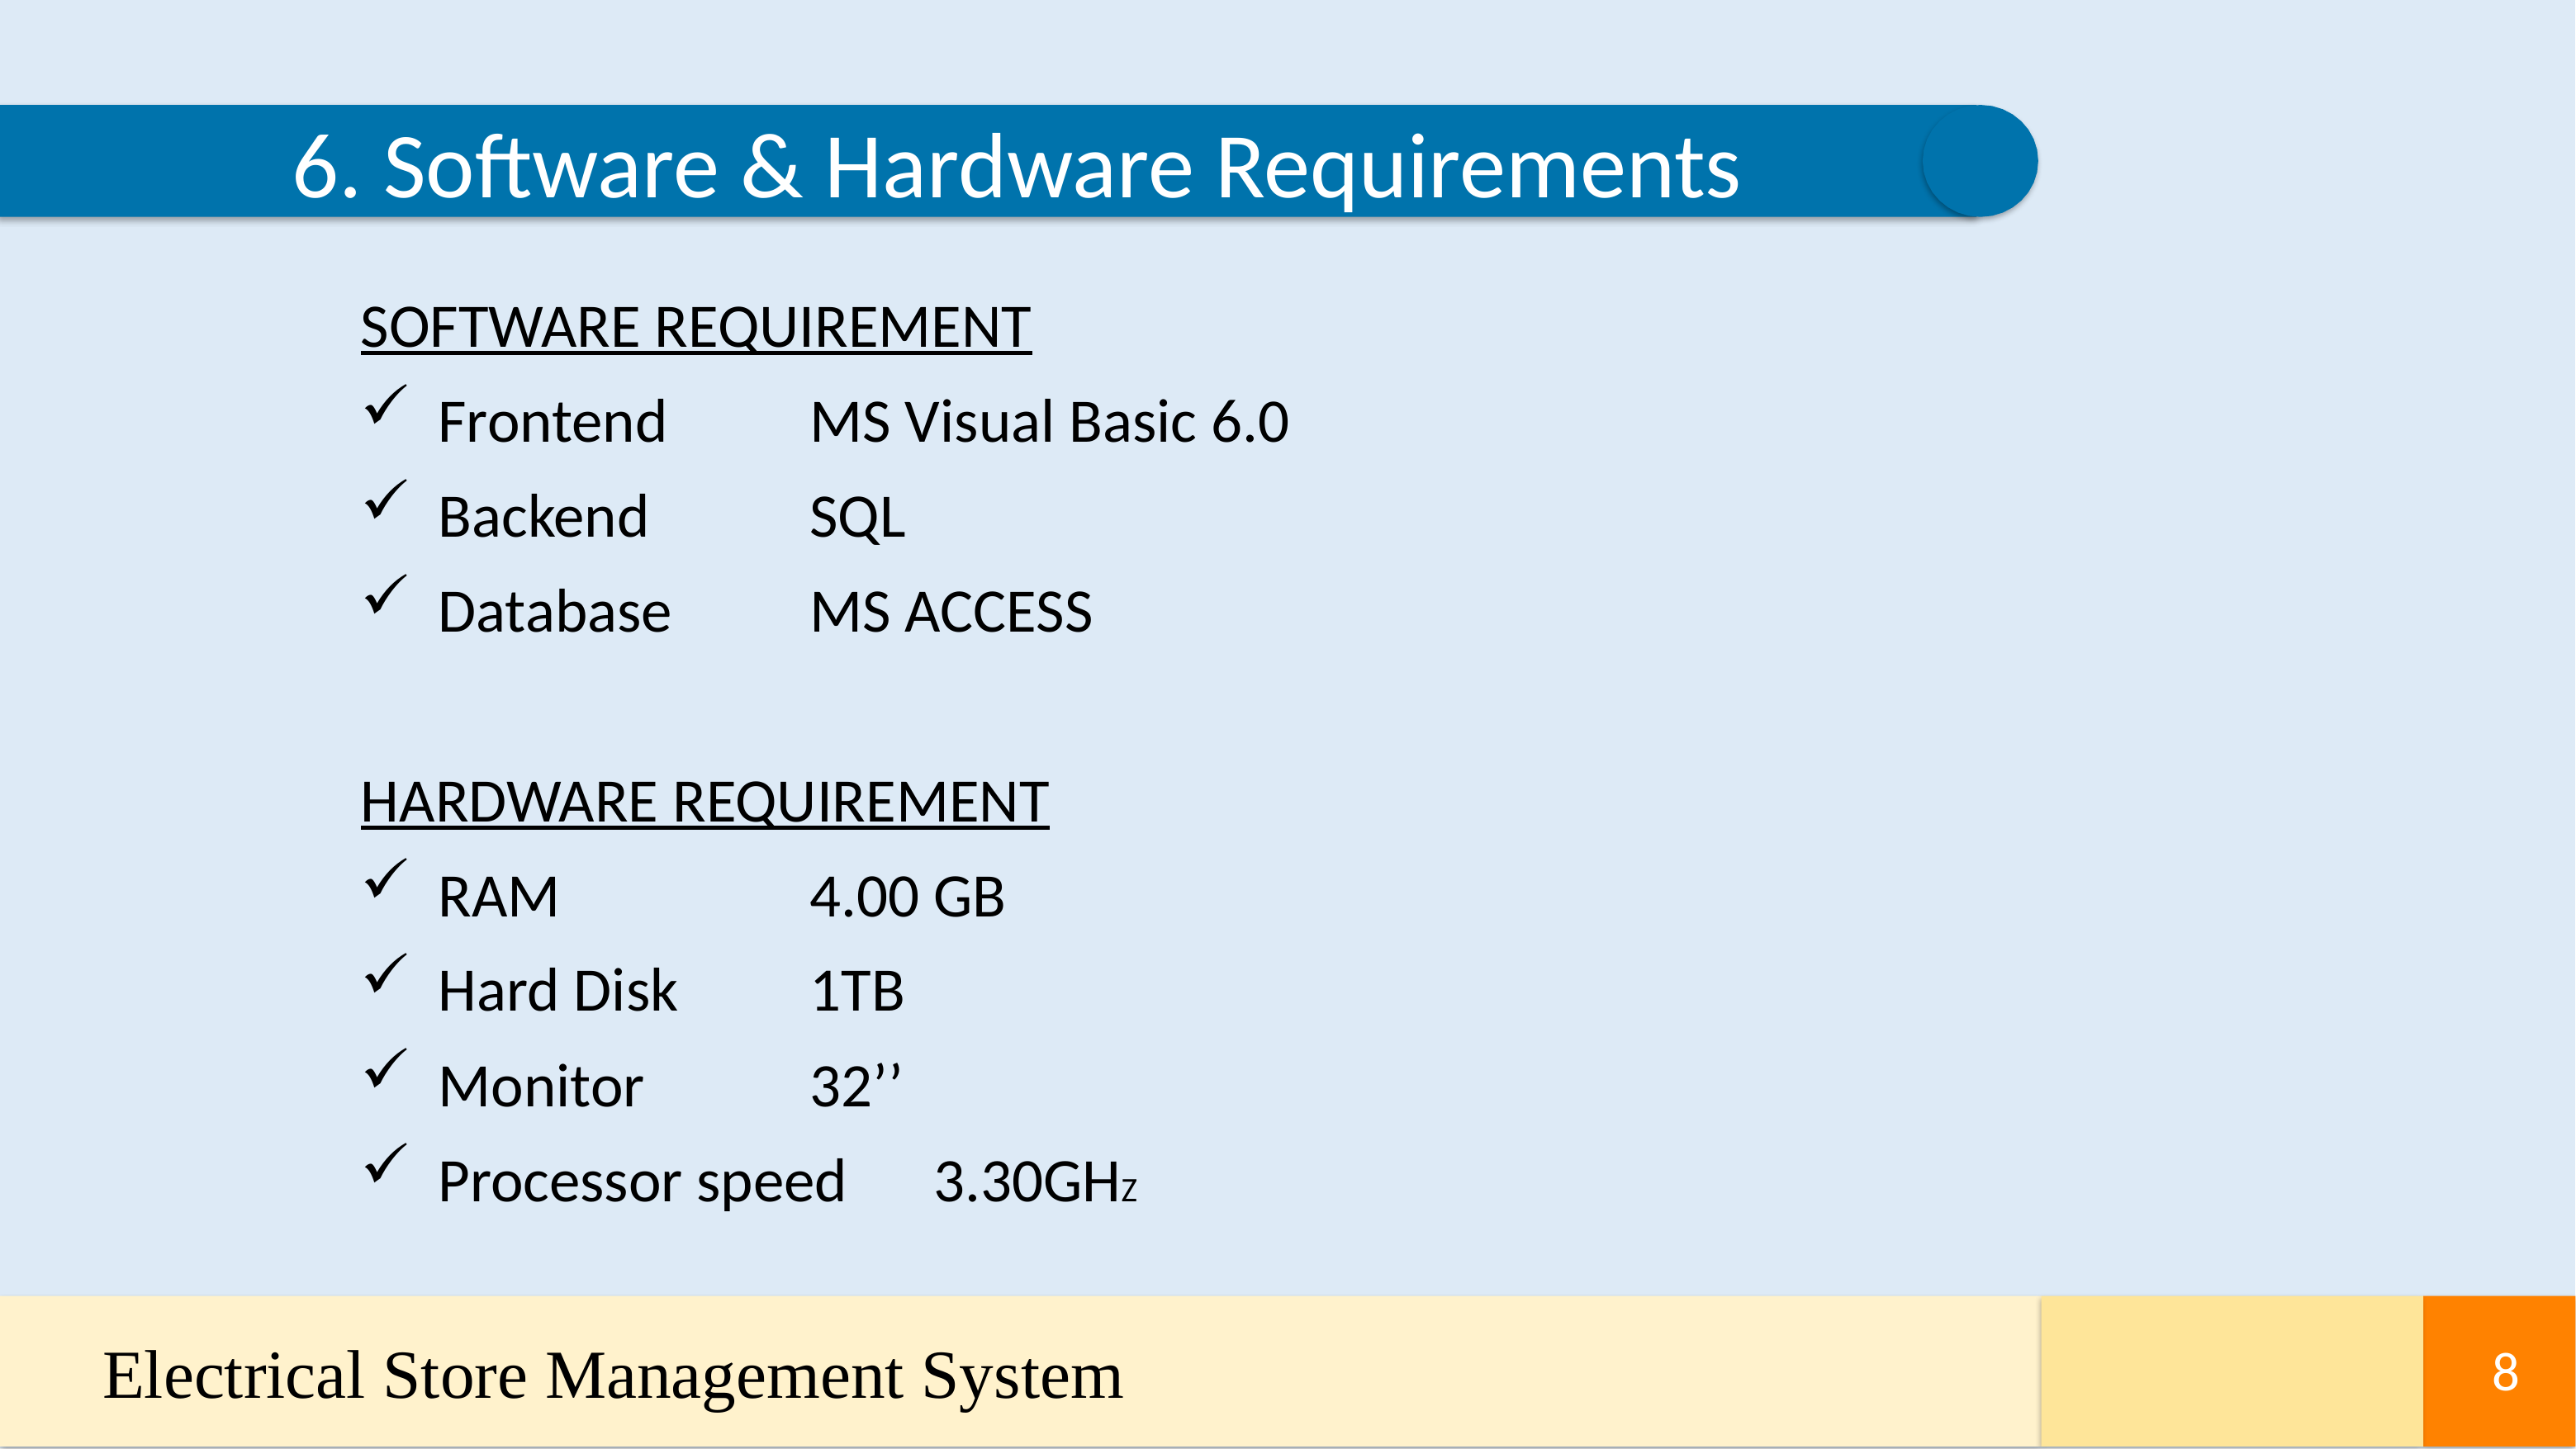

6. Software & Hardware Requirements

SOFTWARE REQUIREMENT
Frontend		MS Visual Basic 6.0
Backend		SQL
Database		MS ACCESS

HARDWARE REQUIREMENT
RAM			4.00 GB
Hard Disk		1TB
Monitor		32’’
Processor speed	3.30GHZ

Electrical Store Management System
8
8